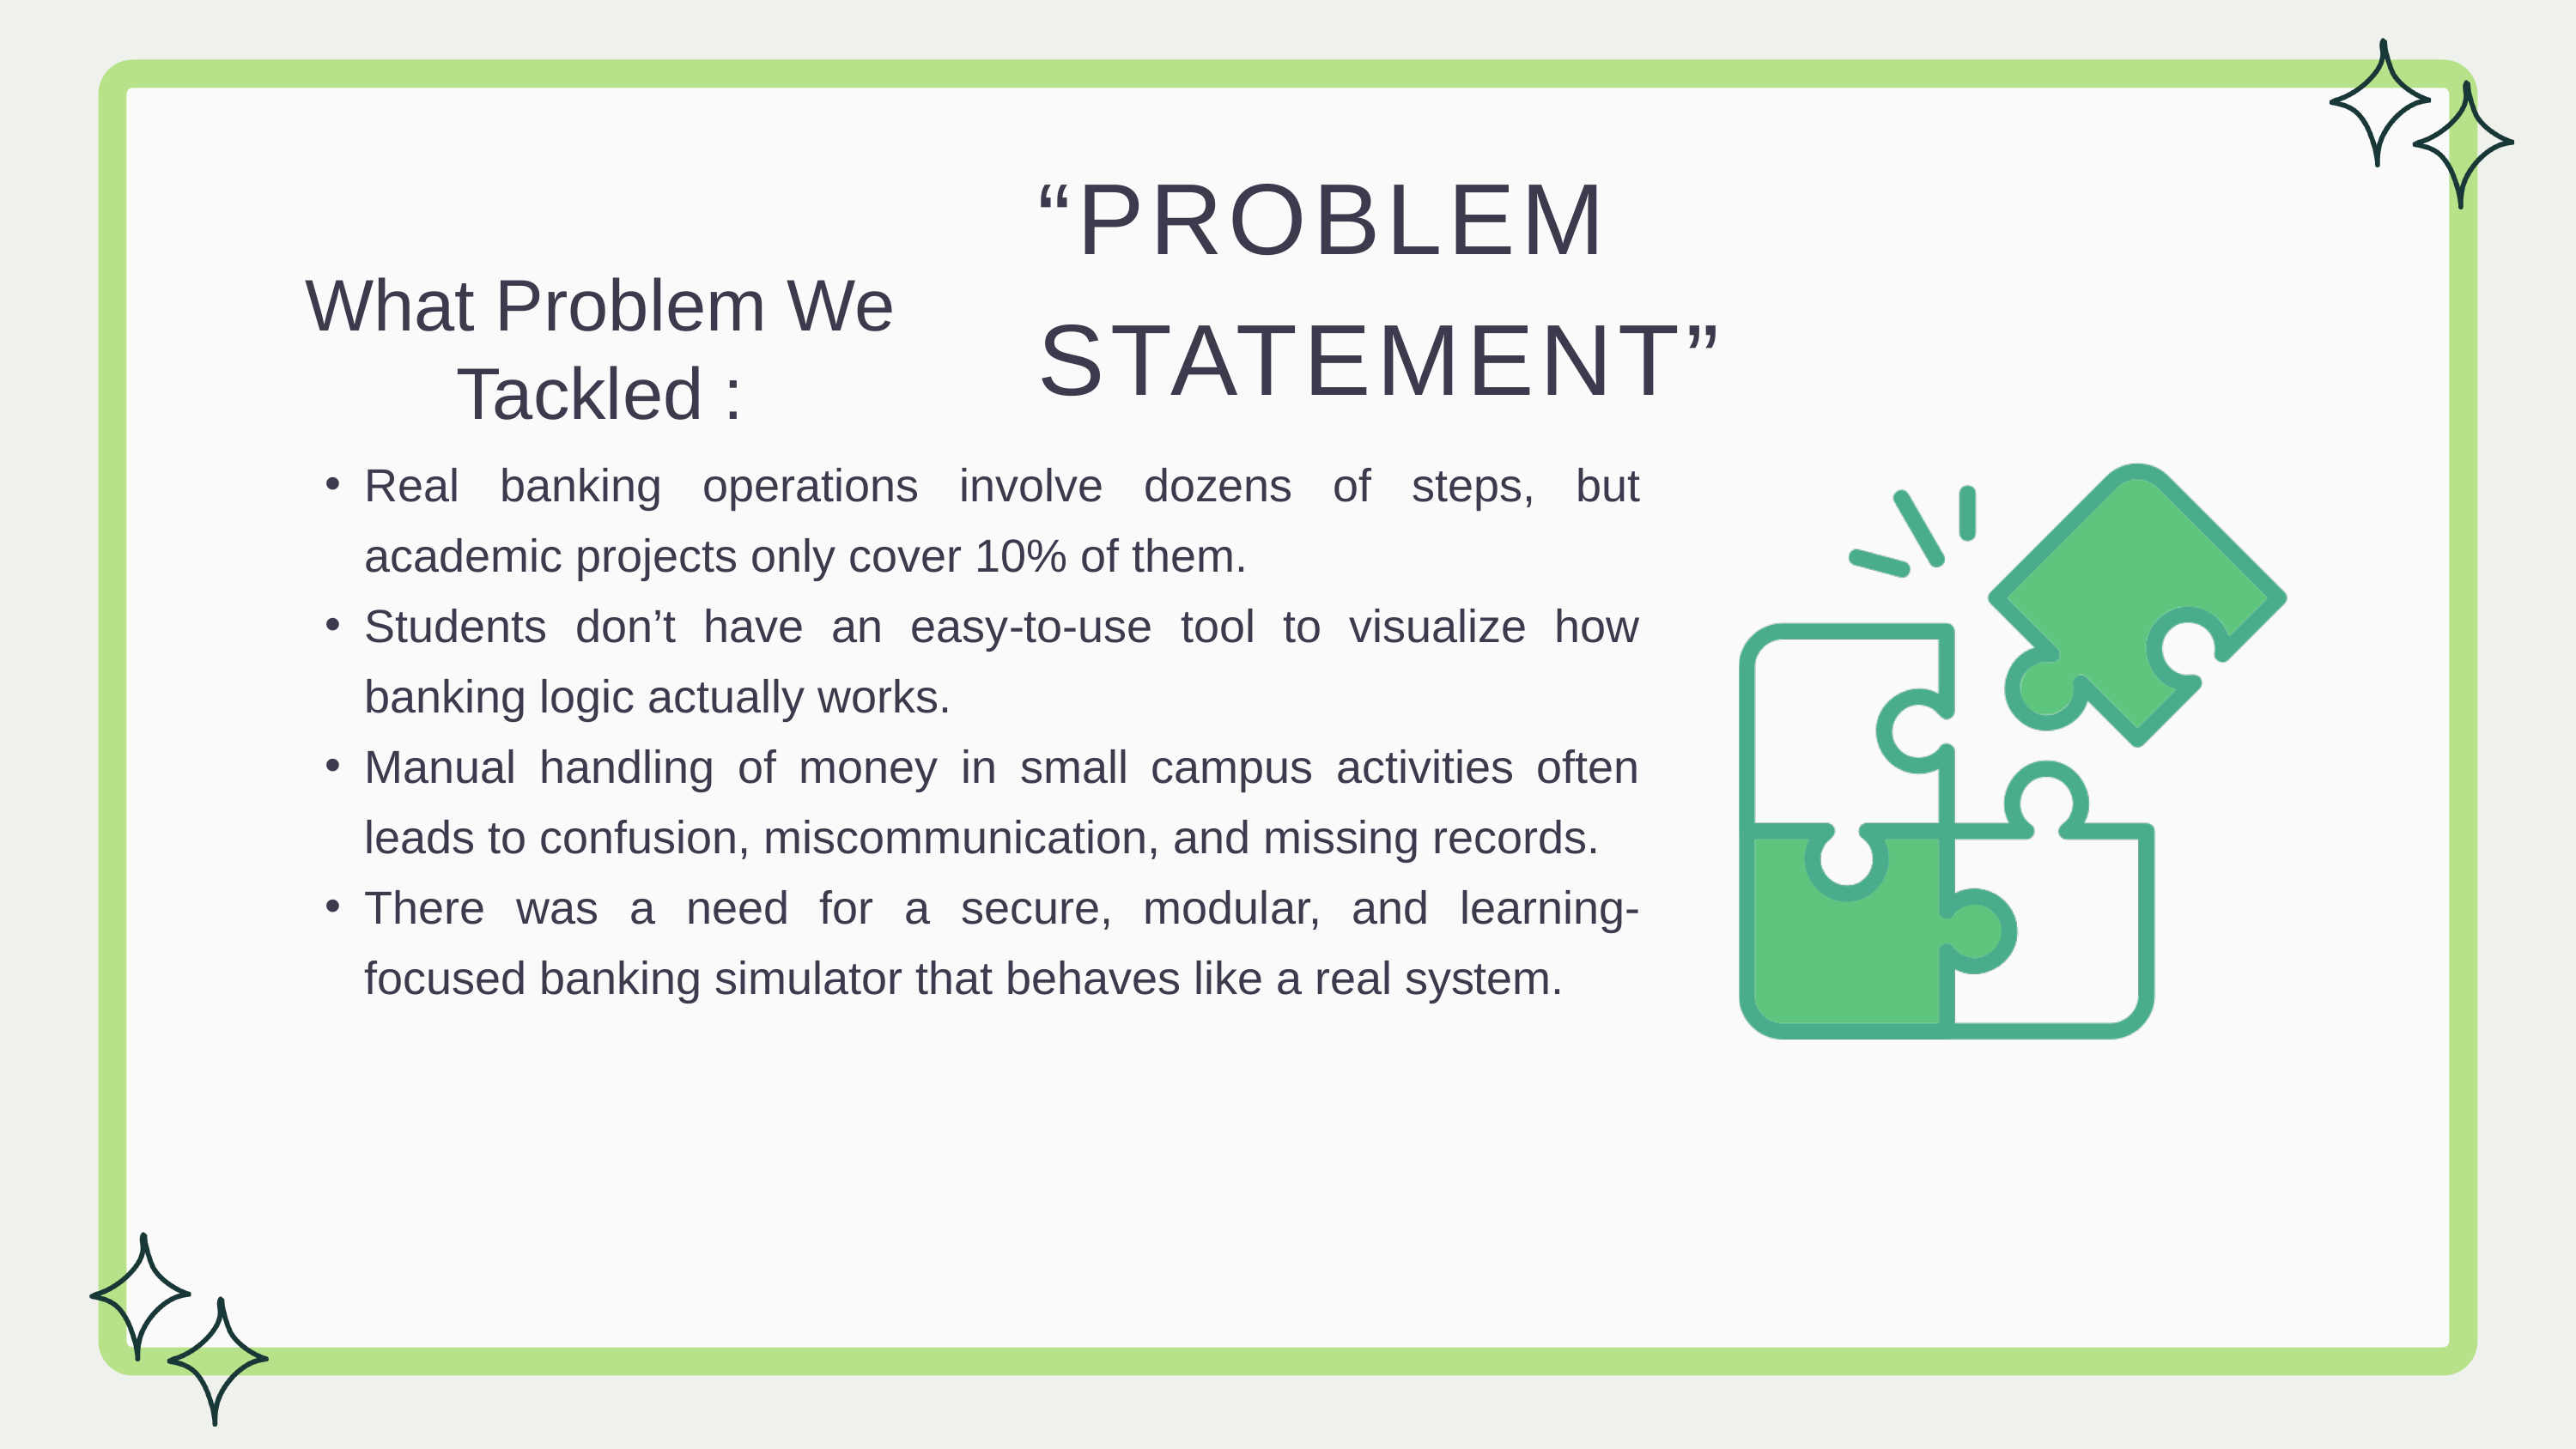

“PROBLEM STATEMENT”
What Problem We Tackled :

Real banking operations involve dozens of steps, but academic projects only cover 10% of them.
Students don’t have an easy-to-use tool to visualize how banking logic actually works.
Manual handling of money in small campus activities often leads to confusion, miscommunication, and missing records.
There was a need for a secure, modular, and learning-focused banking simulator that behaves like a real system.